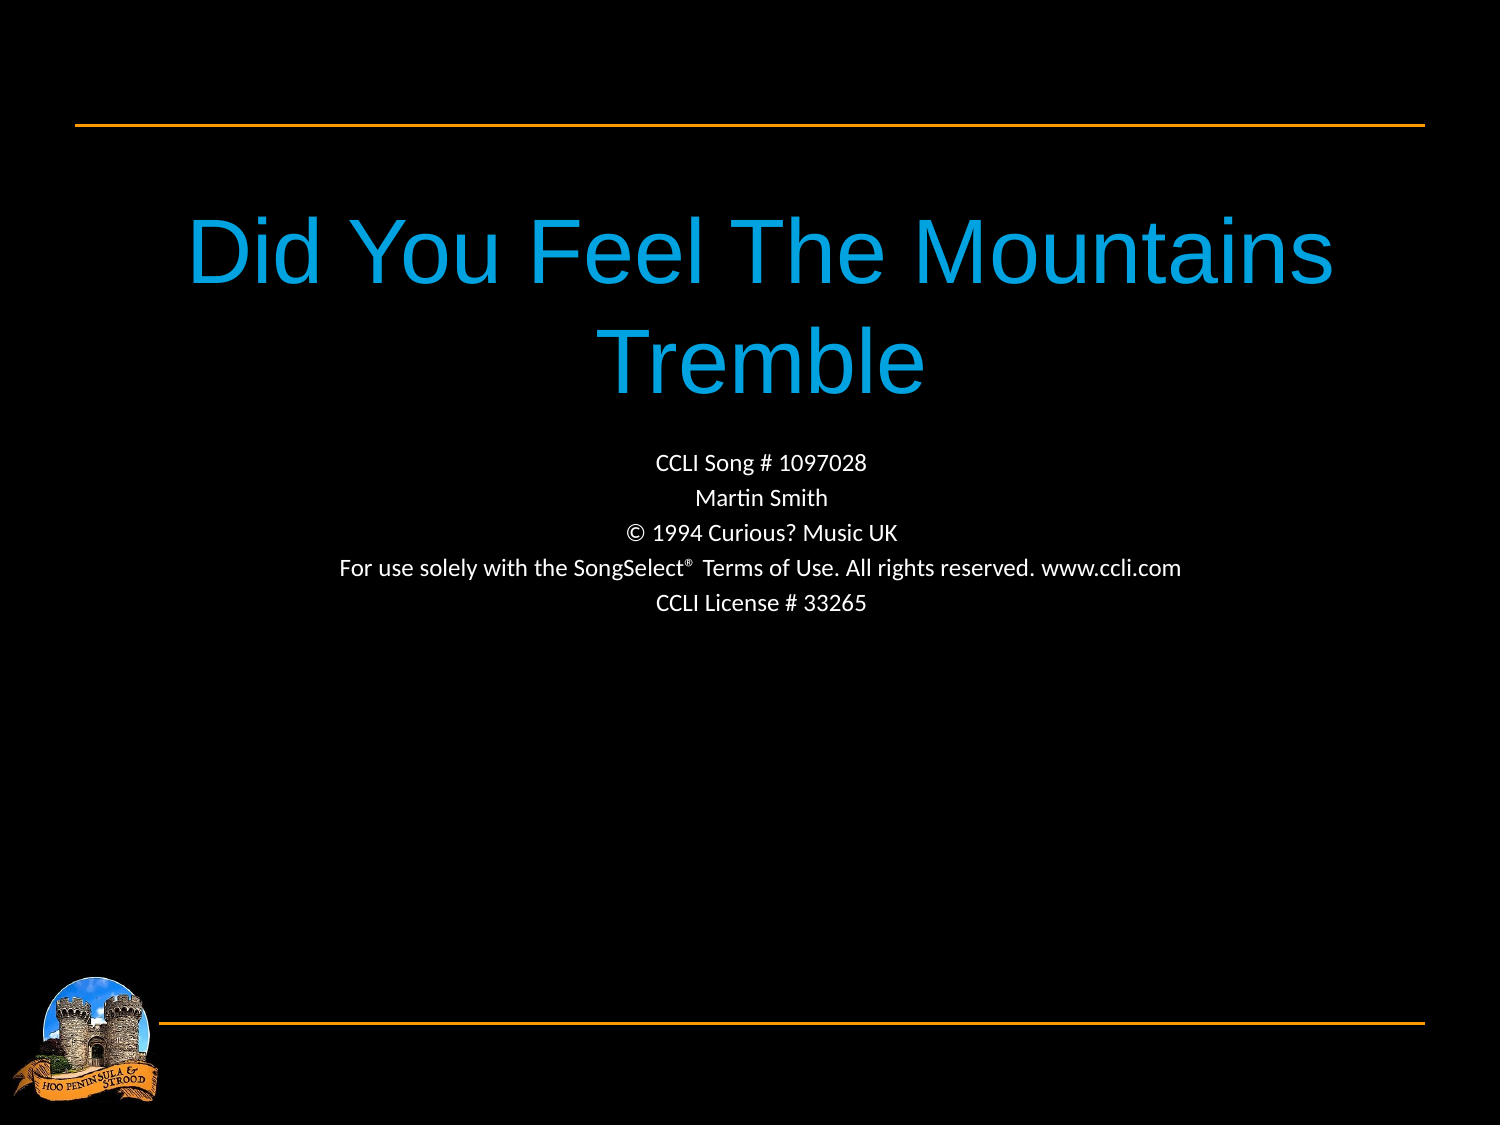

Did You Feel The Mountains Tremble
CCLI Song # 1097028
Martin Smith
© 1994 Curious? Music UK
For use solely with the SongSelect® Terms of Use. All rights reserved. www.ccli.com
CCLI License # 33265